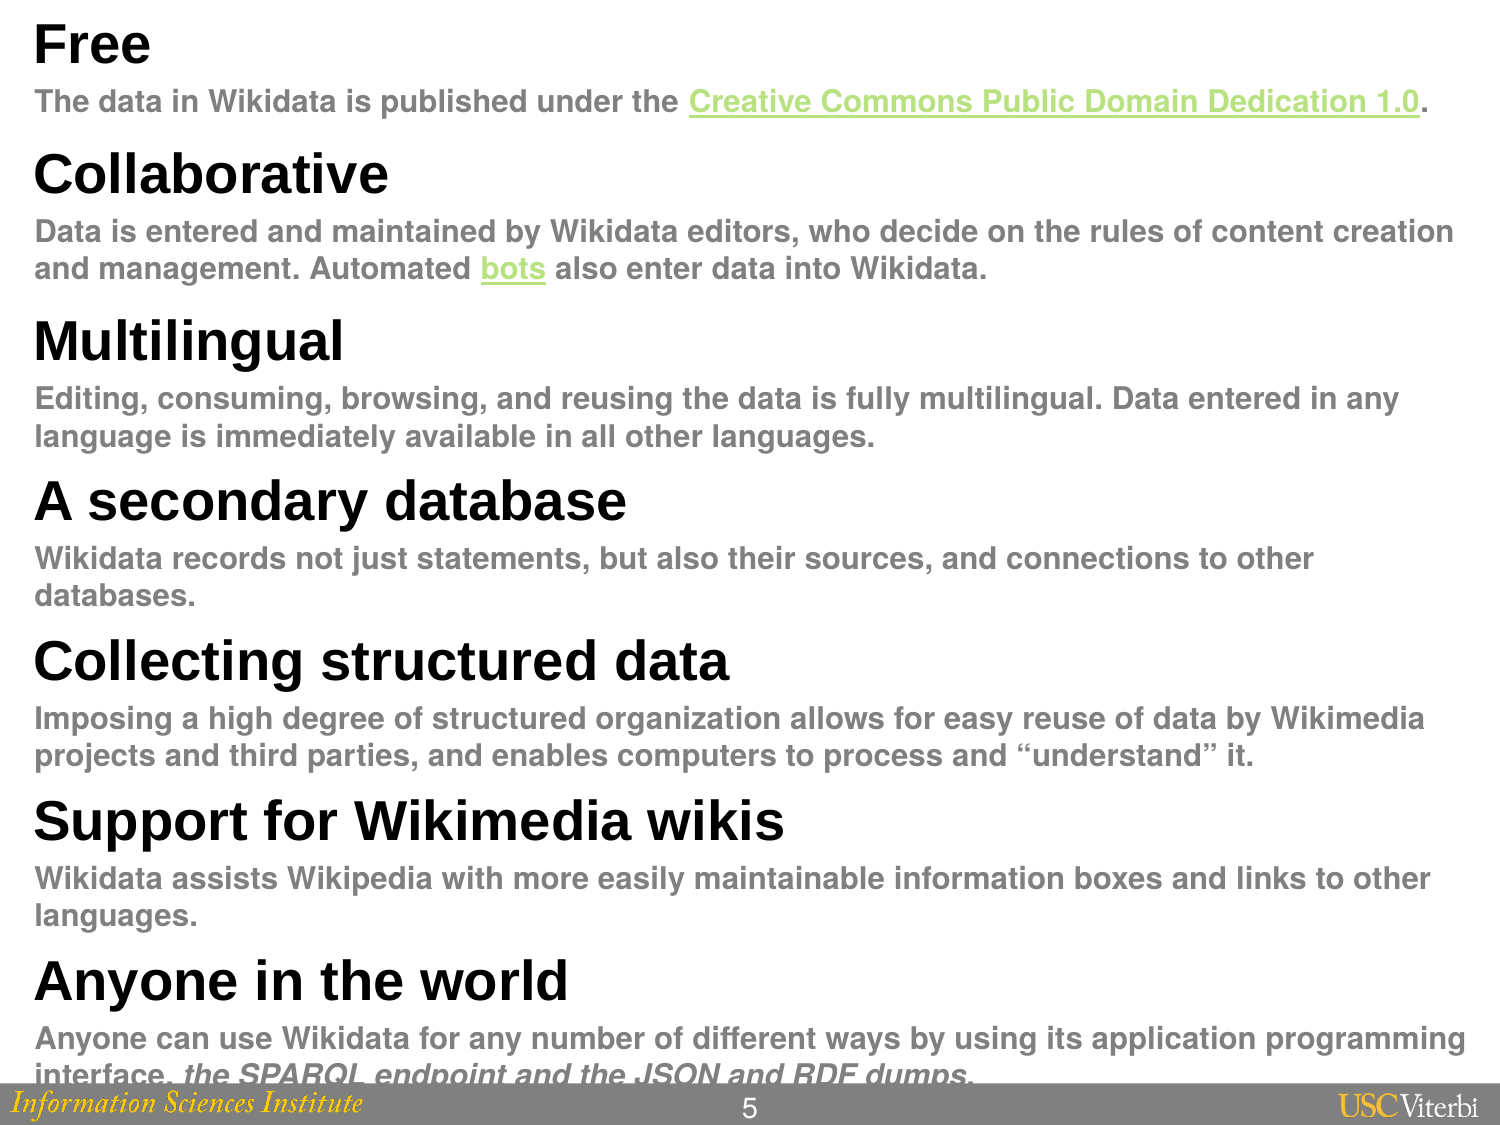

Free
The data in Wikidata is published under the Creative Commons Public Domain Dedication 1.0.
Collaborative
Data is entered and maintained by Wikidata editors, who decide on the rules of content creation and management. Automated bots also enter data into Wikidata.
Multilingual
Editing, consuming, browsing, and reusing the data is fully multilingual. Data entered in any language is immediately available in all other languages.
A secondary database
Wikidata records not just statements, but also their sources, and connections to other databases.
Collecting structured data
Imposing a high degree of structured organization allows for easy reuse of data by Wikimedia projects and third parties, and enables computers to process and “understand” it.
Support for Wikimedia wikis
Wikidata assists Wikipedia with more easily maintainable information boxes and links to other languages.
Anyone in the world
Anyone can use Wikidata for any number of different ways by using its application programming interface, the SPARQL endpoint and the JSON and RDF dumps.

5